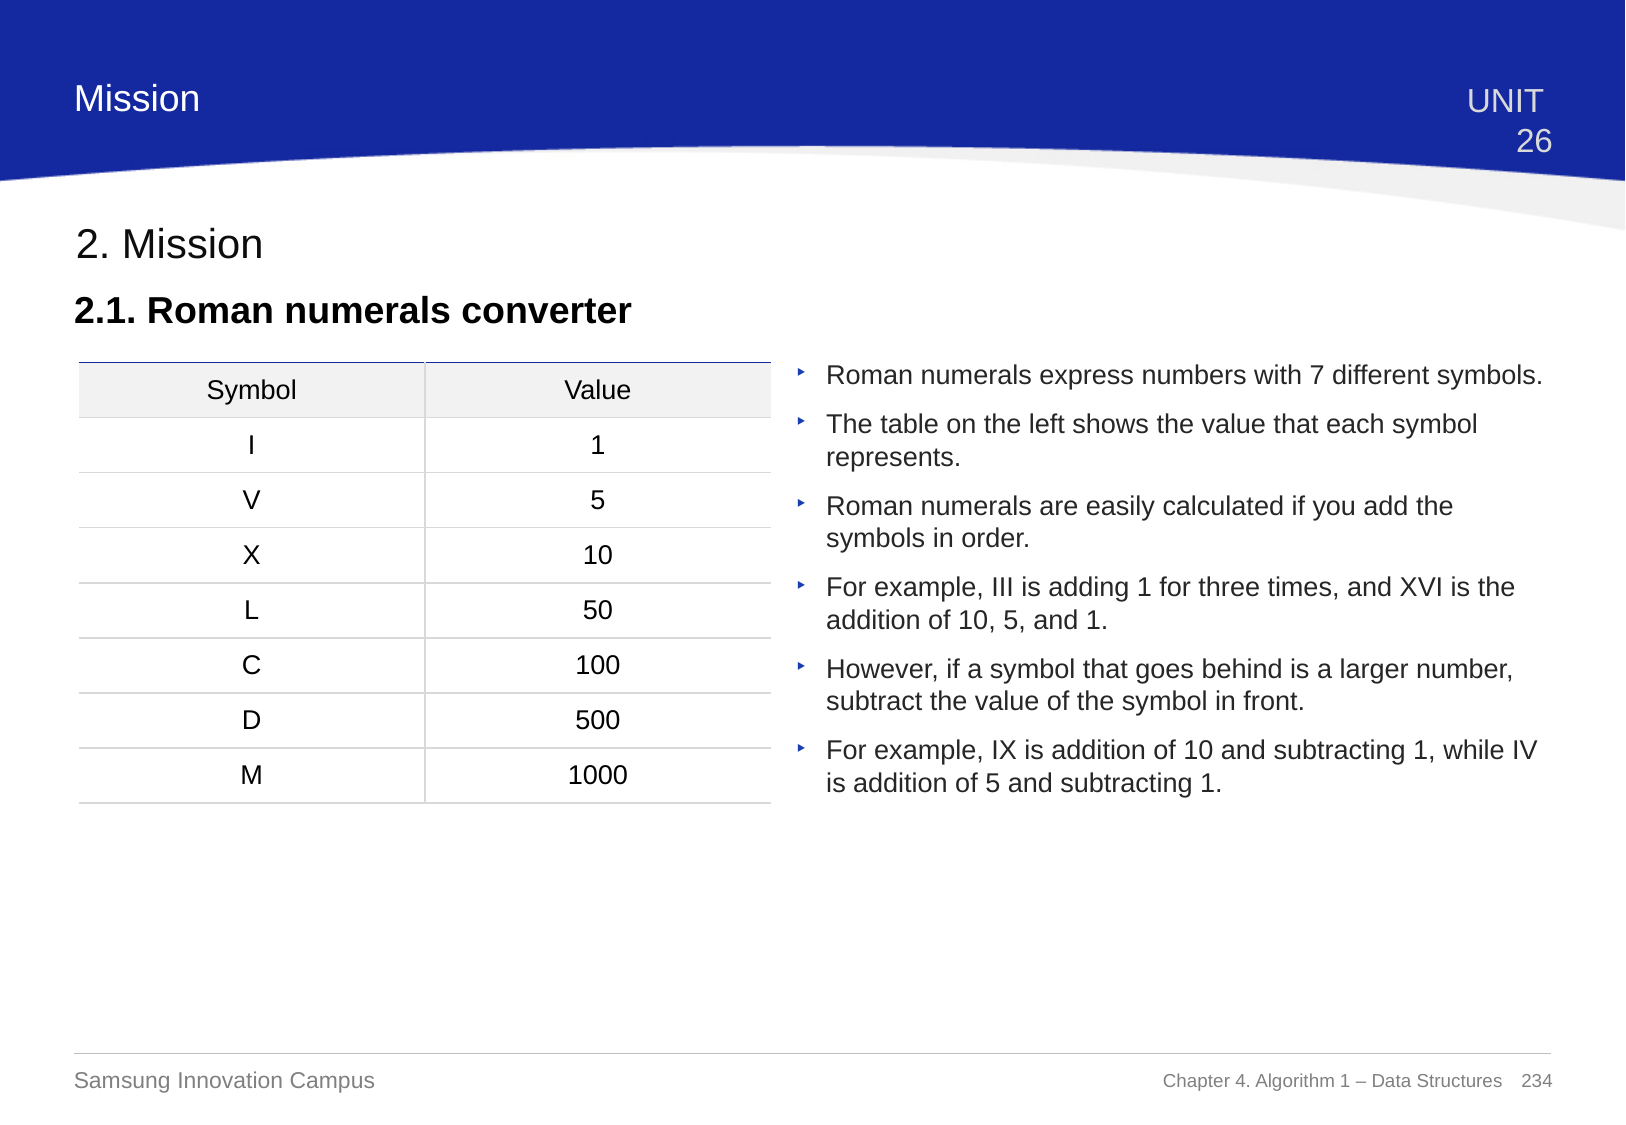

Mission
UNIT  26
2. Mission
2.1. Roman numerals converter
Roman numerals express numbers with 7 different symbols.
The table on the left shows the value that each symbol represents.
Roman numerals are easily calculated if you add the symbols in order.
For example, III is adding 1 for three times, and XVI is the addition of 10, 5, and 1.
However, if a symbol that goes behind is a larger number, subtract the value of the symbol in front.
For example, IX is addition of 10 and subtracting 1, while IV is addition of 5 and subtracting 1.

| Symbol | Value |
| --- | --- |
| I | 1 |
| V | 5 |
| X | 10 |
| L | 50 |
| C | 100 |
| D | 500 |
| M | 1000 |